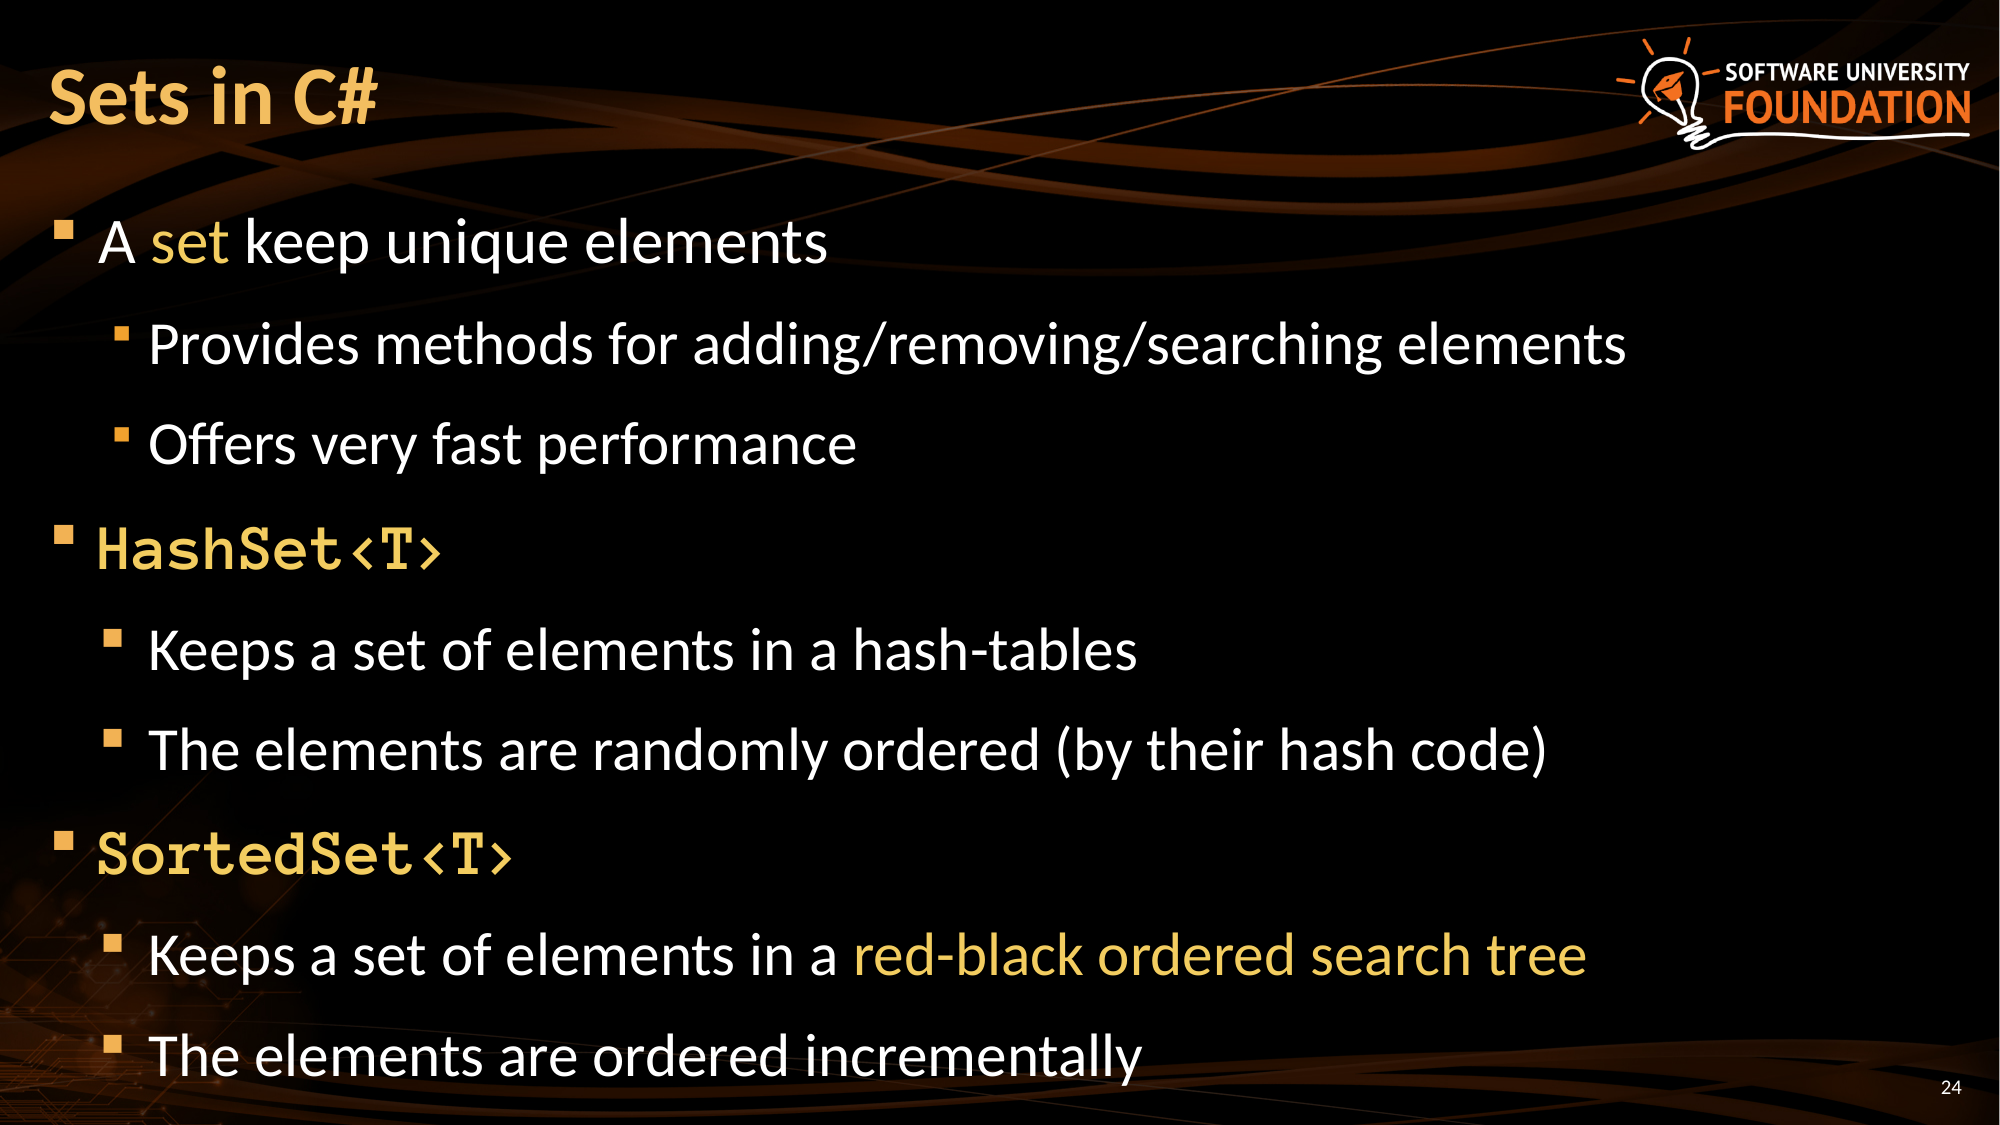

# Sets in C#
A set keep unique elements
Provides methods for adding/removing/searching elements
Offers very fast performance
HashSet<T>
Keeps a set of elements in a hash-tables
The elements are randomly ordered (by their hash code)
SortedSet<T>
Keeps a set of elements in a red-black ordered search tree
The elements are ordered incrementally
24